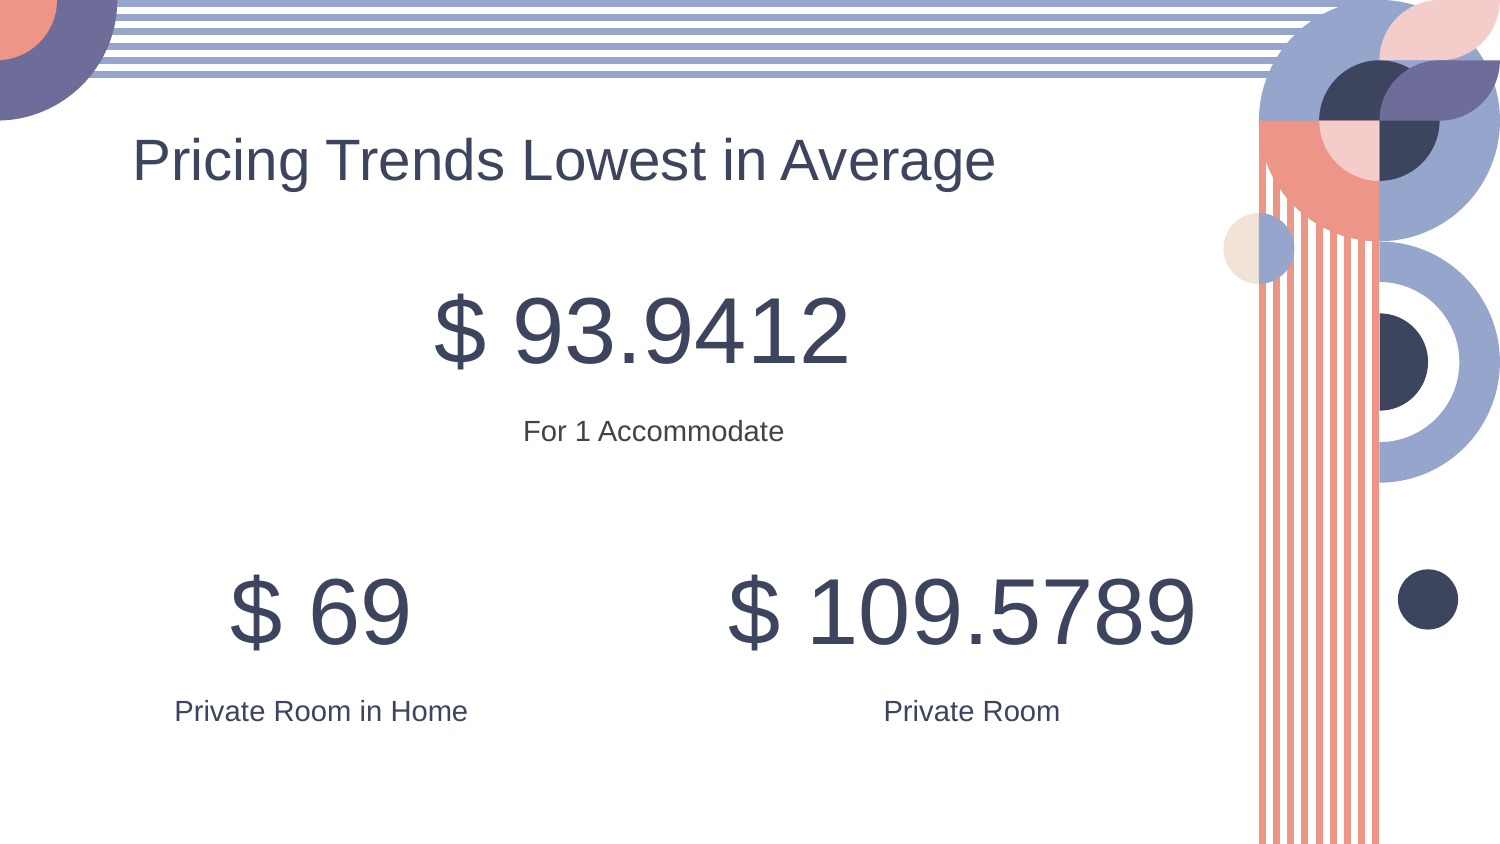

# Pricing Trends Lowest in Average
$ 93.9412
For 1 Accommodate
$ 69
$ 109.5789
Private Room in Home
Private Room